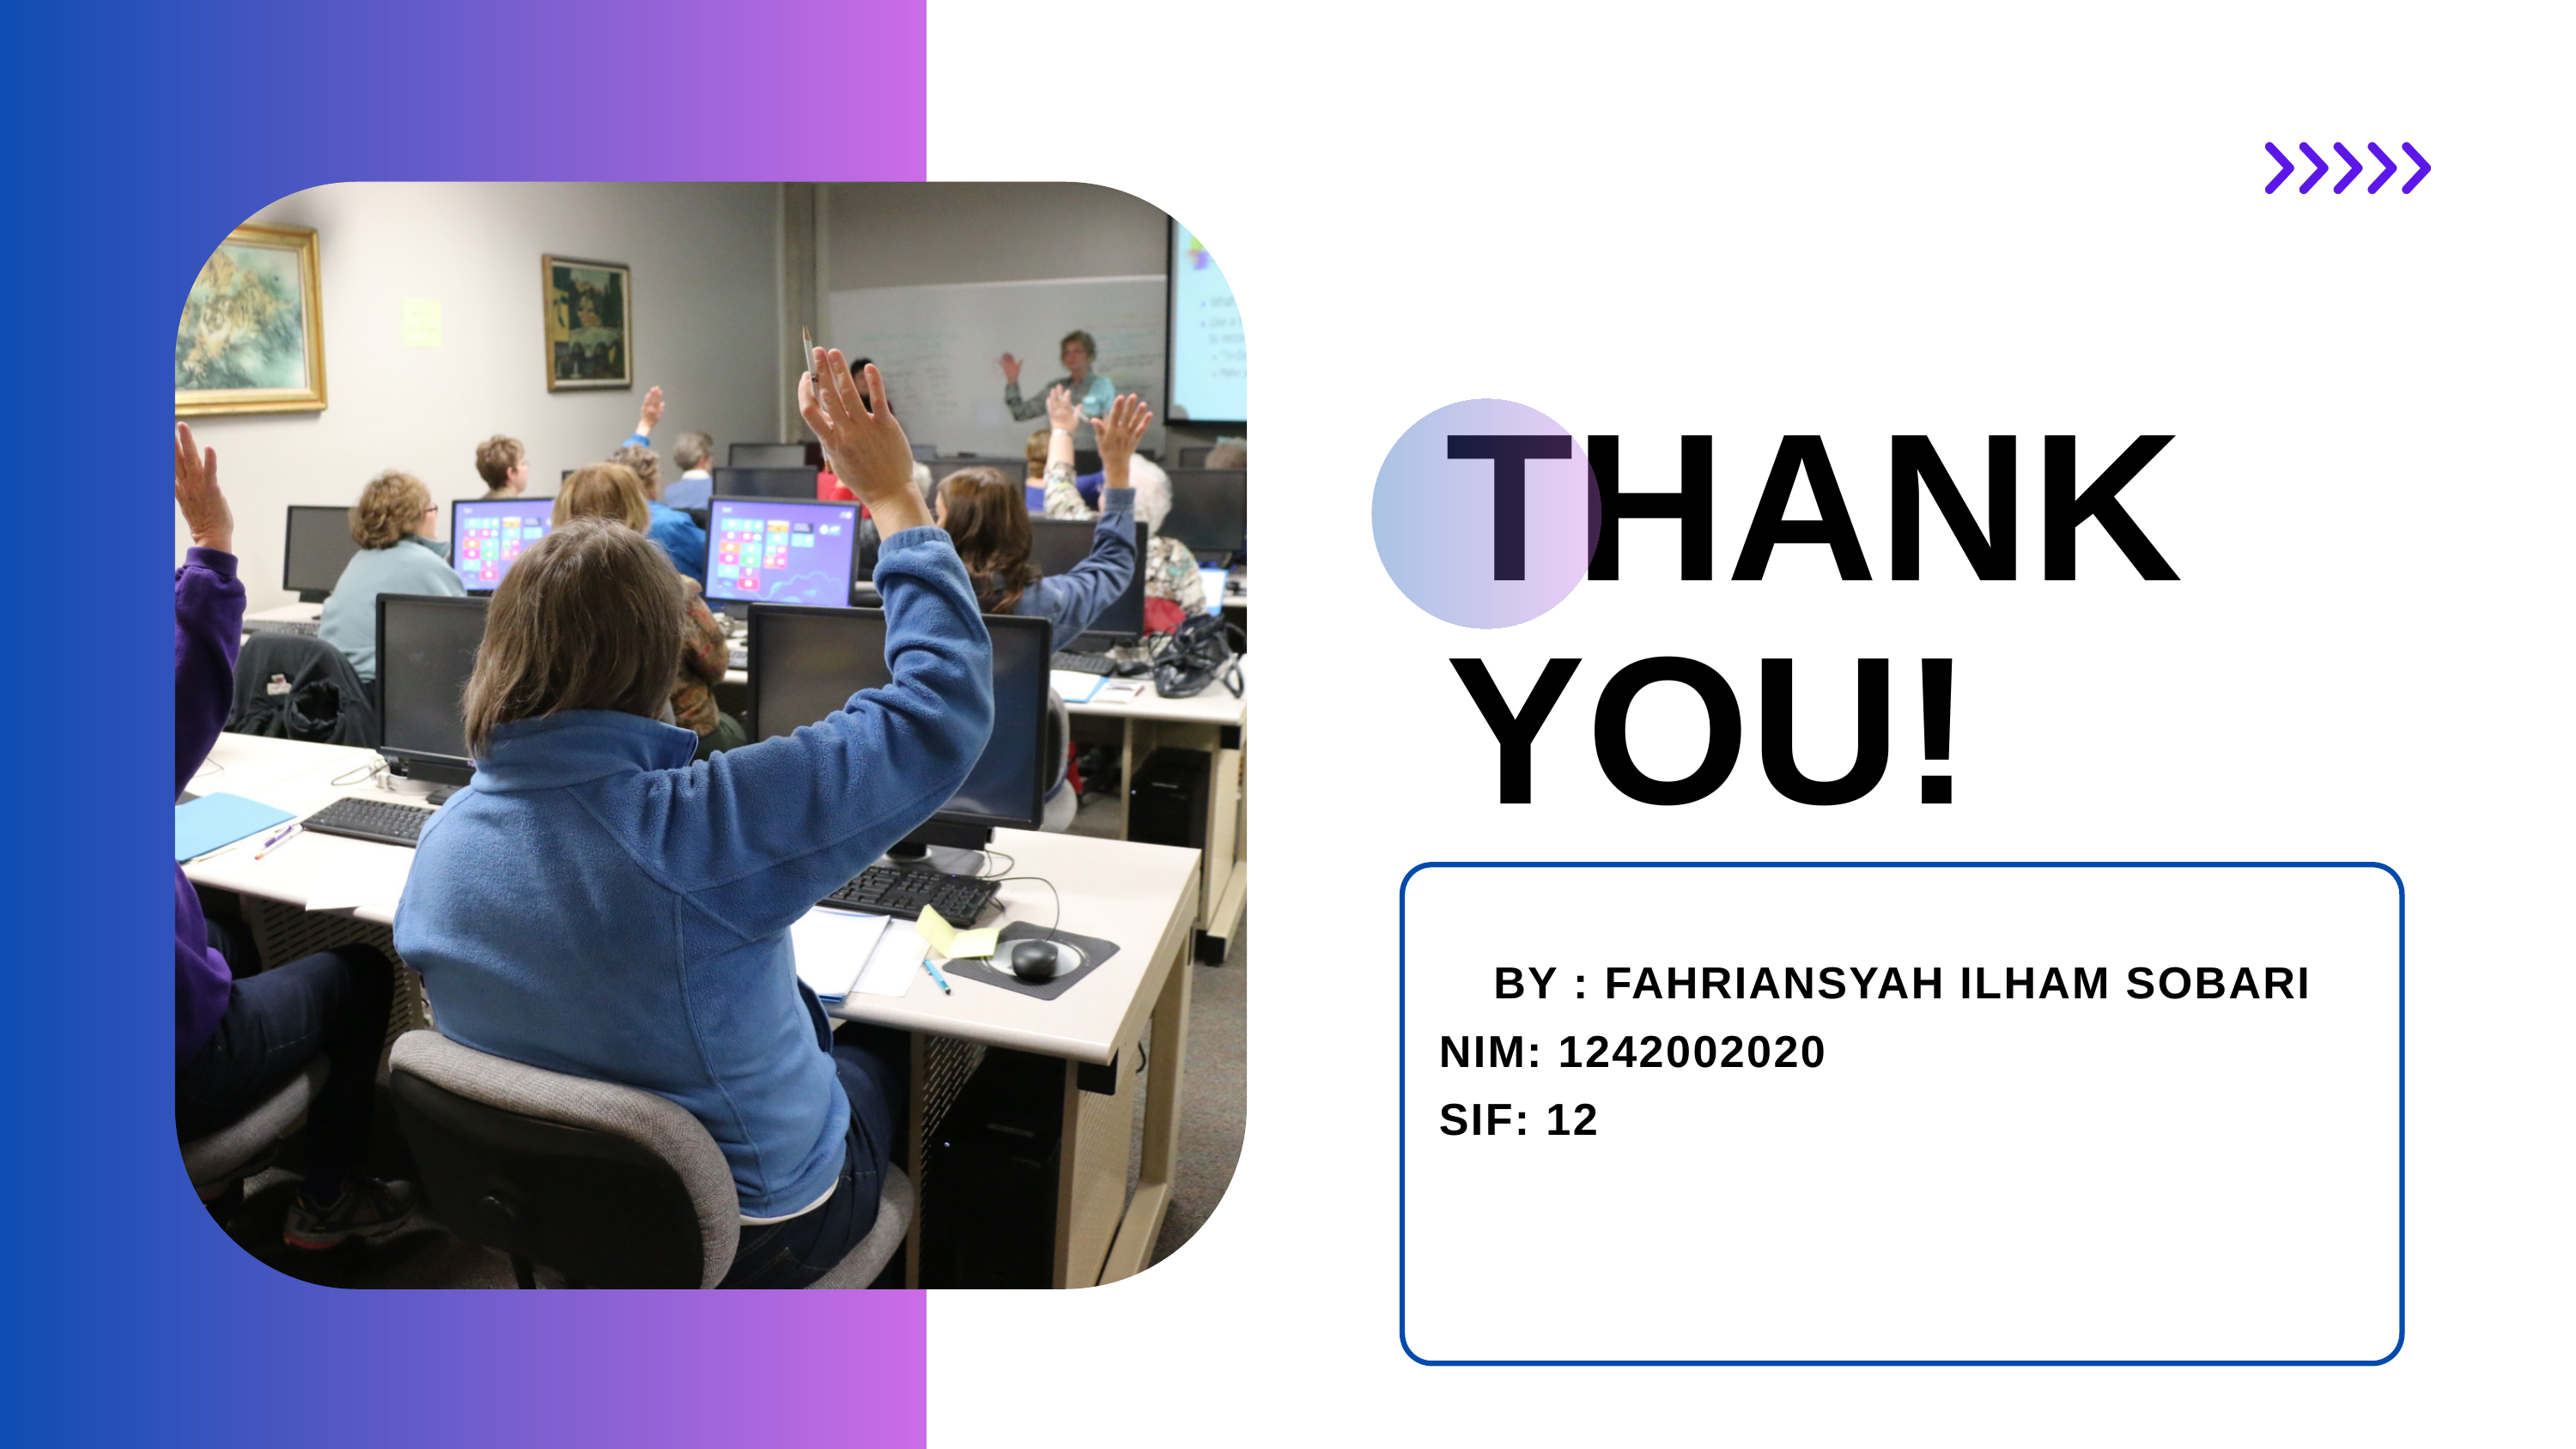

THANK YOU!

BY : FAHRIANSYAH ILHAM SOBARI
NIM: 1242002020
SIF: 12